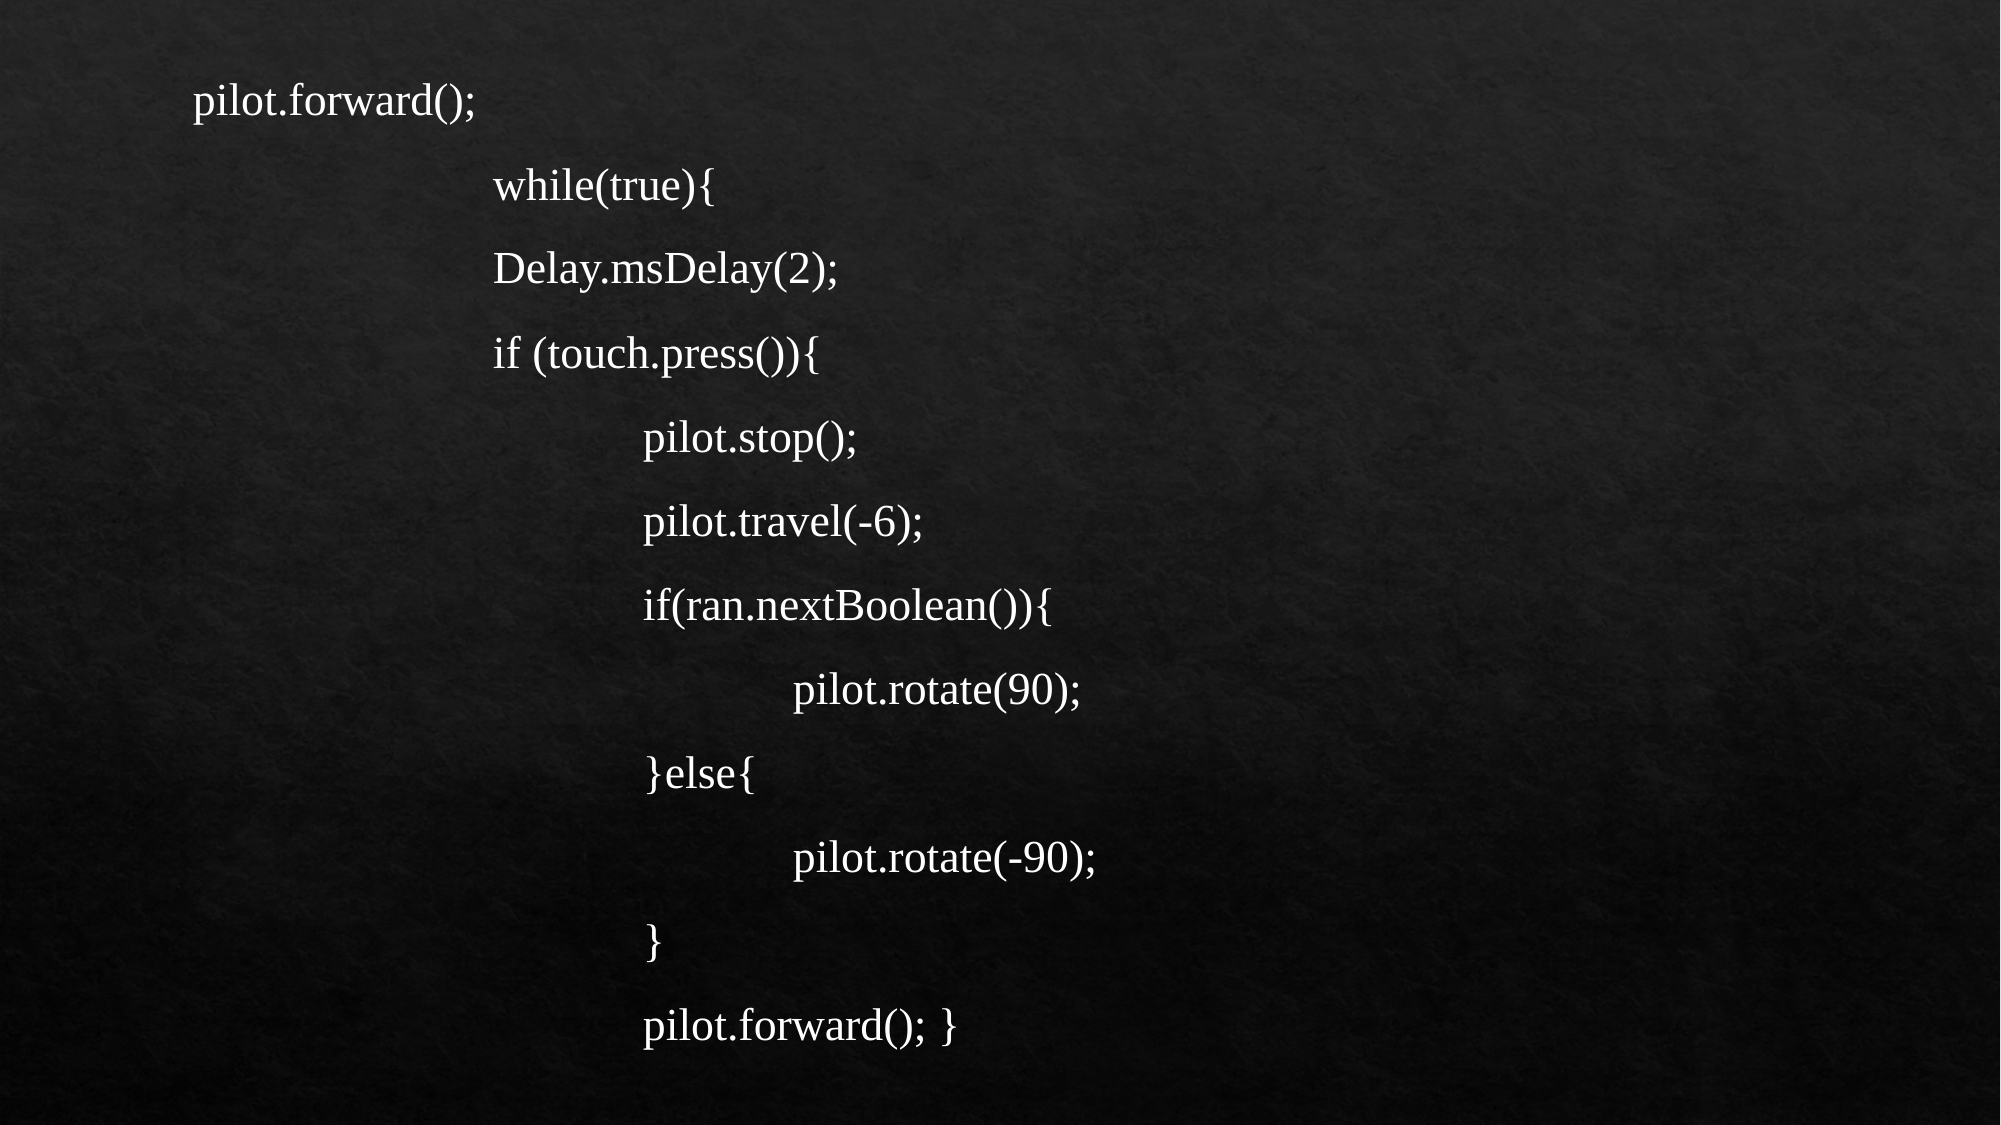

pilot.forward();
		while(true){
		Delay.msDelay(2);
		if (touch.press()){
			pilot.stop();
			pilot.travel(-6);
			if(ran.nextBoolean()){
				pilot.rotate(90);
			}else{
				pilot.rotate(-90);
			}
			pilot.forward(); }